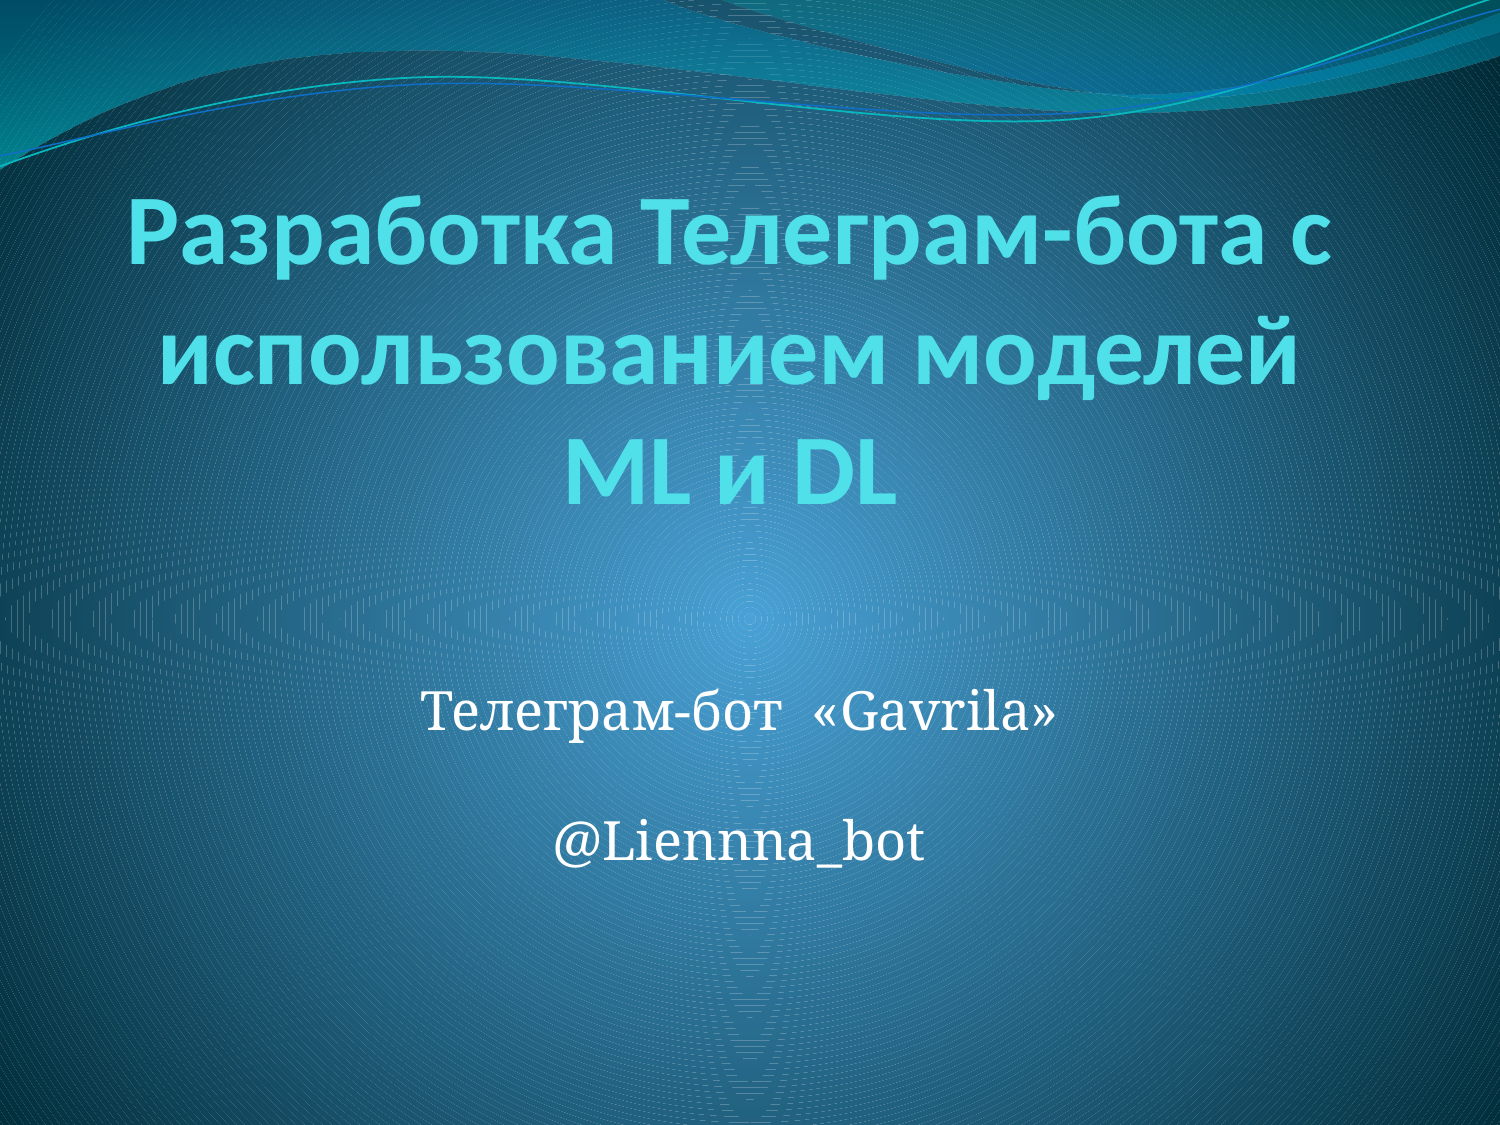

# Разработка Телеграм-бота с использованием моделей ML и DL
Телеграм-бот  «Gavrila»

@Liennna_bot